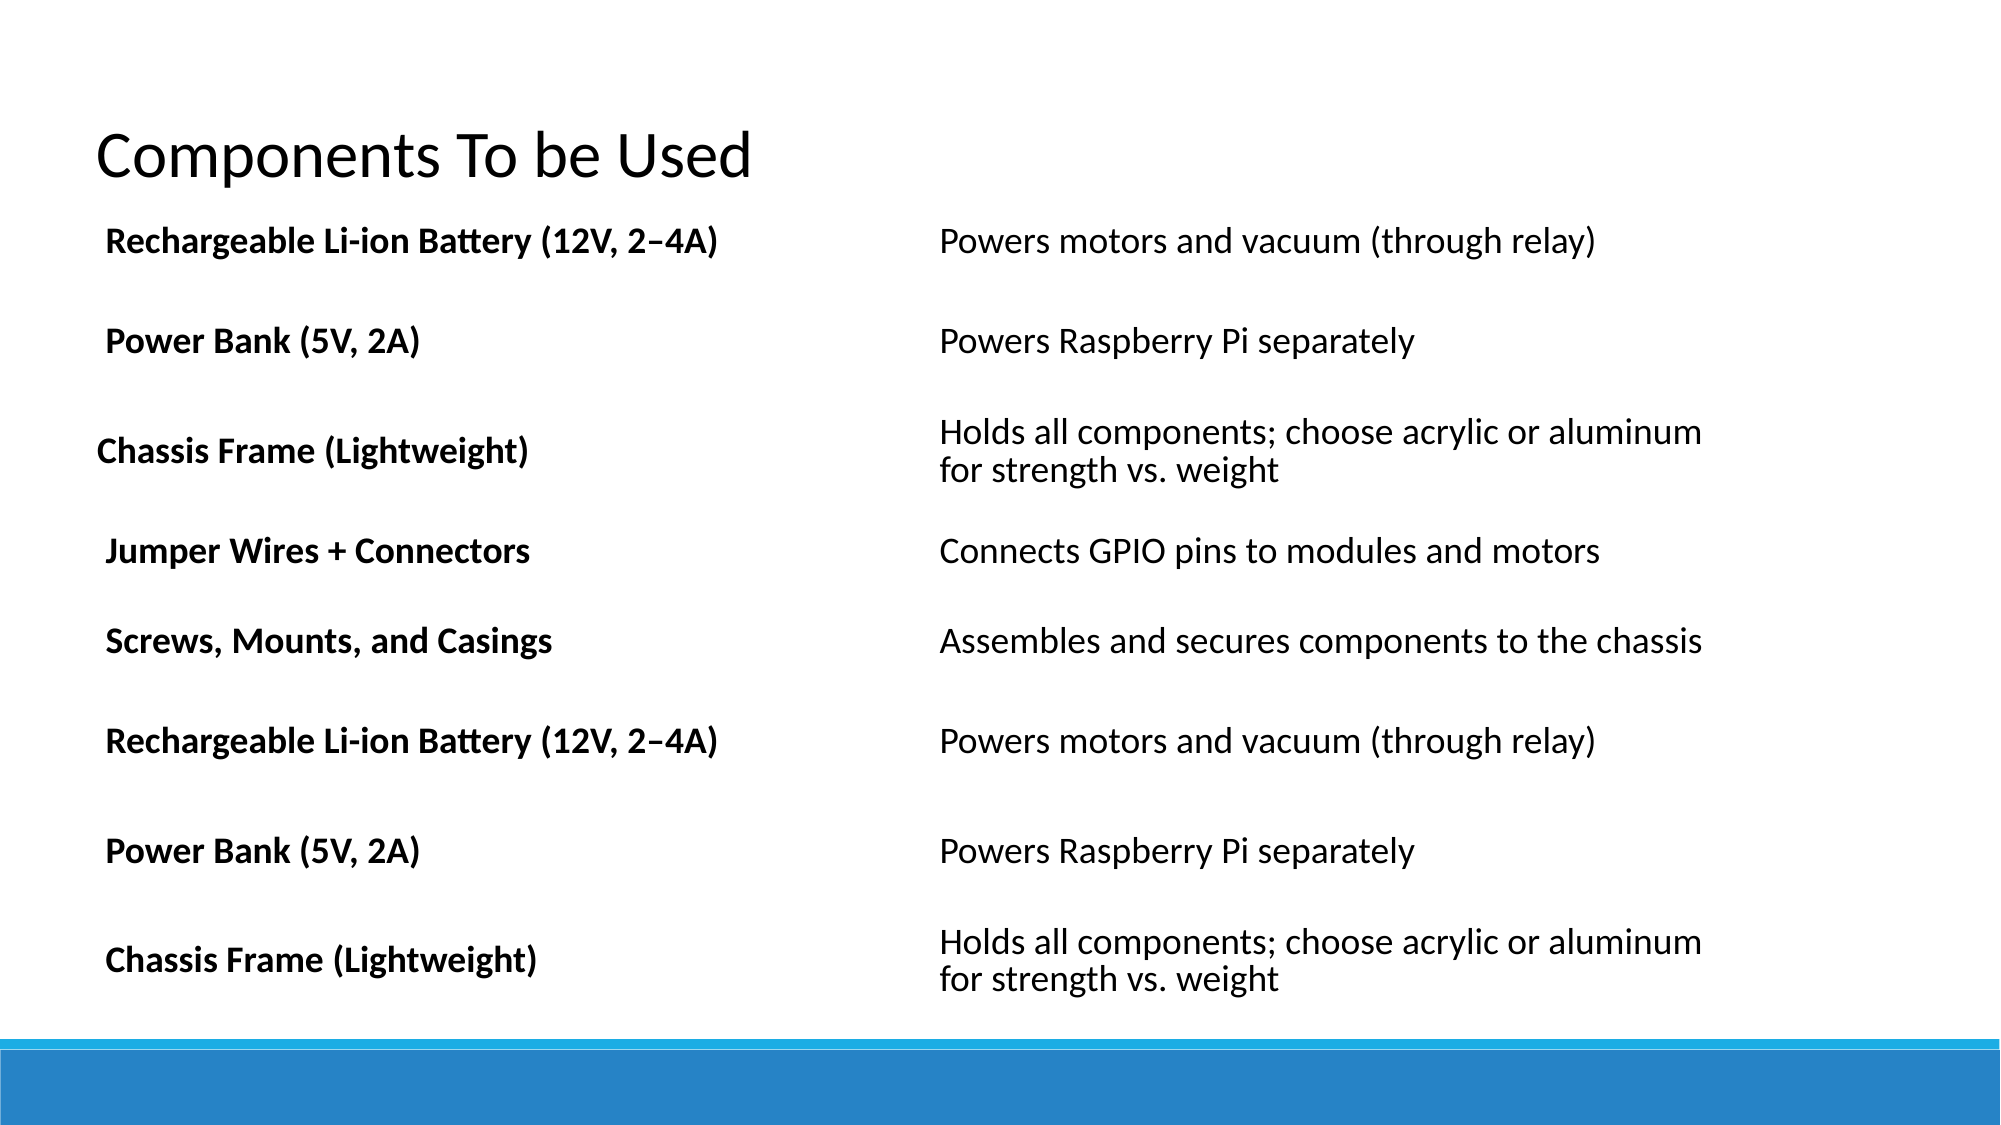

Components To be Used
| Rechargeable Li-ion Battery (12V, 2–4A) | Powers motors and vacuum (through relay) |
| --- | --- |
| Power Bank (5V, 2A) | Powers Raspberry Pi separately |
| Chassis Frame (Lightweight) | Holds all components; choose acrylic or aluminum for strength vs. weight |
| Jumper Wires + Connectors | Connects GPIO pins to modules and motors |
| Screws, Mounts, and Casings | Assembles and secures components to the chassis |
| Rechargeable Li-ion Battery (12V, 2–4A) | Powers motors and vacuum (through relay) |
| Power Bank (5V, 2A) | Powers Raspberry Pi separately |
| Chassis Frame (Lightweight) | Holds all components; choose acrylic or aluminum for strength vs. weight |